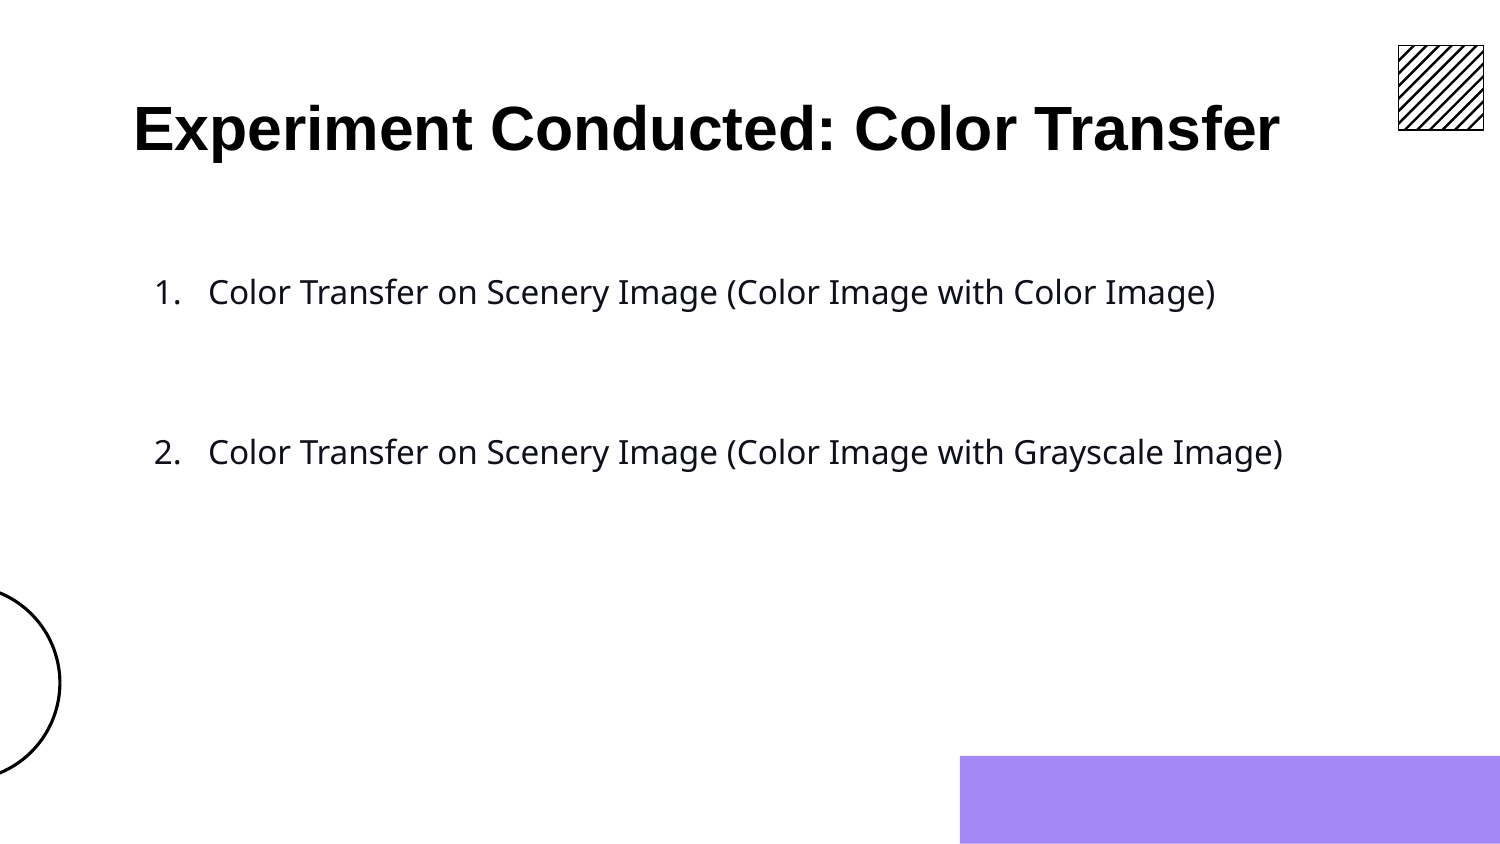

# Experiment Conducted: Color Transfer
Color Transfer on Scenery Image (Color Image with Color Image)

Color Transfer on Scenery Image (Color Image with Grayscale Image)